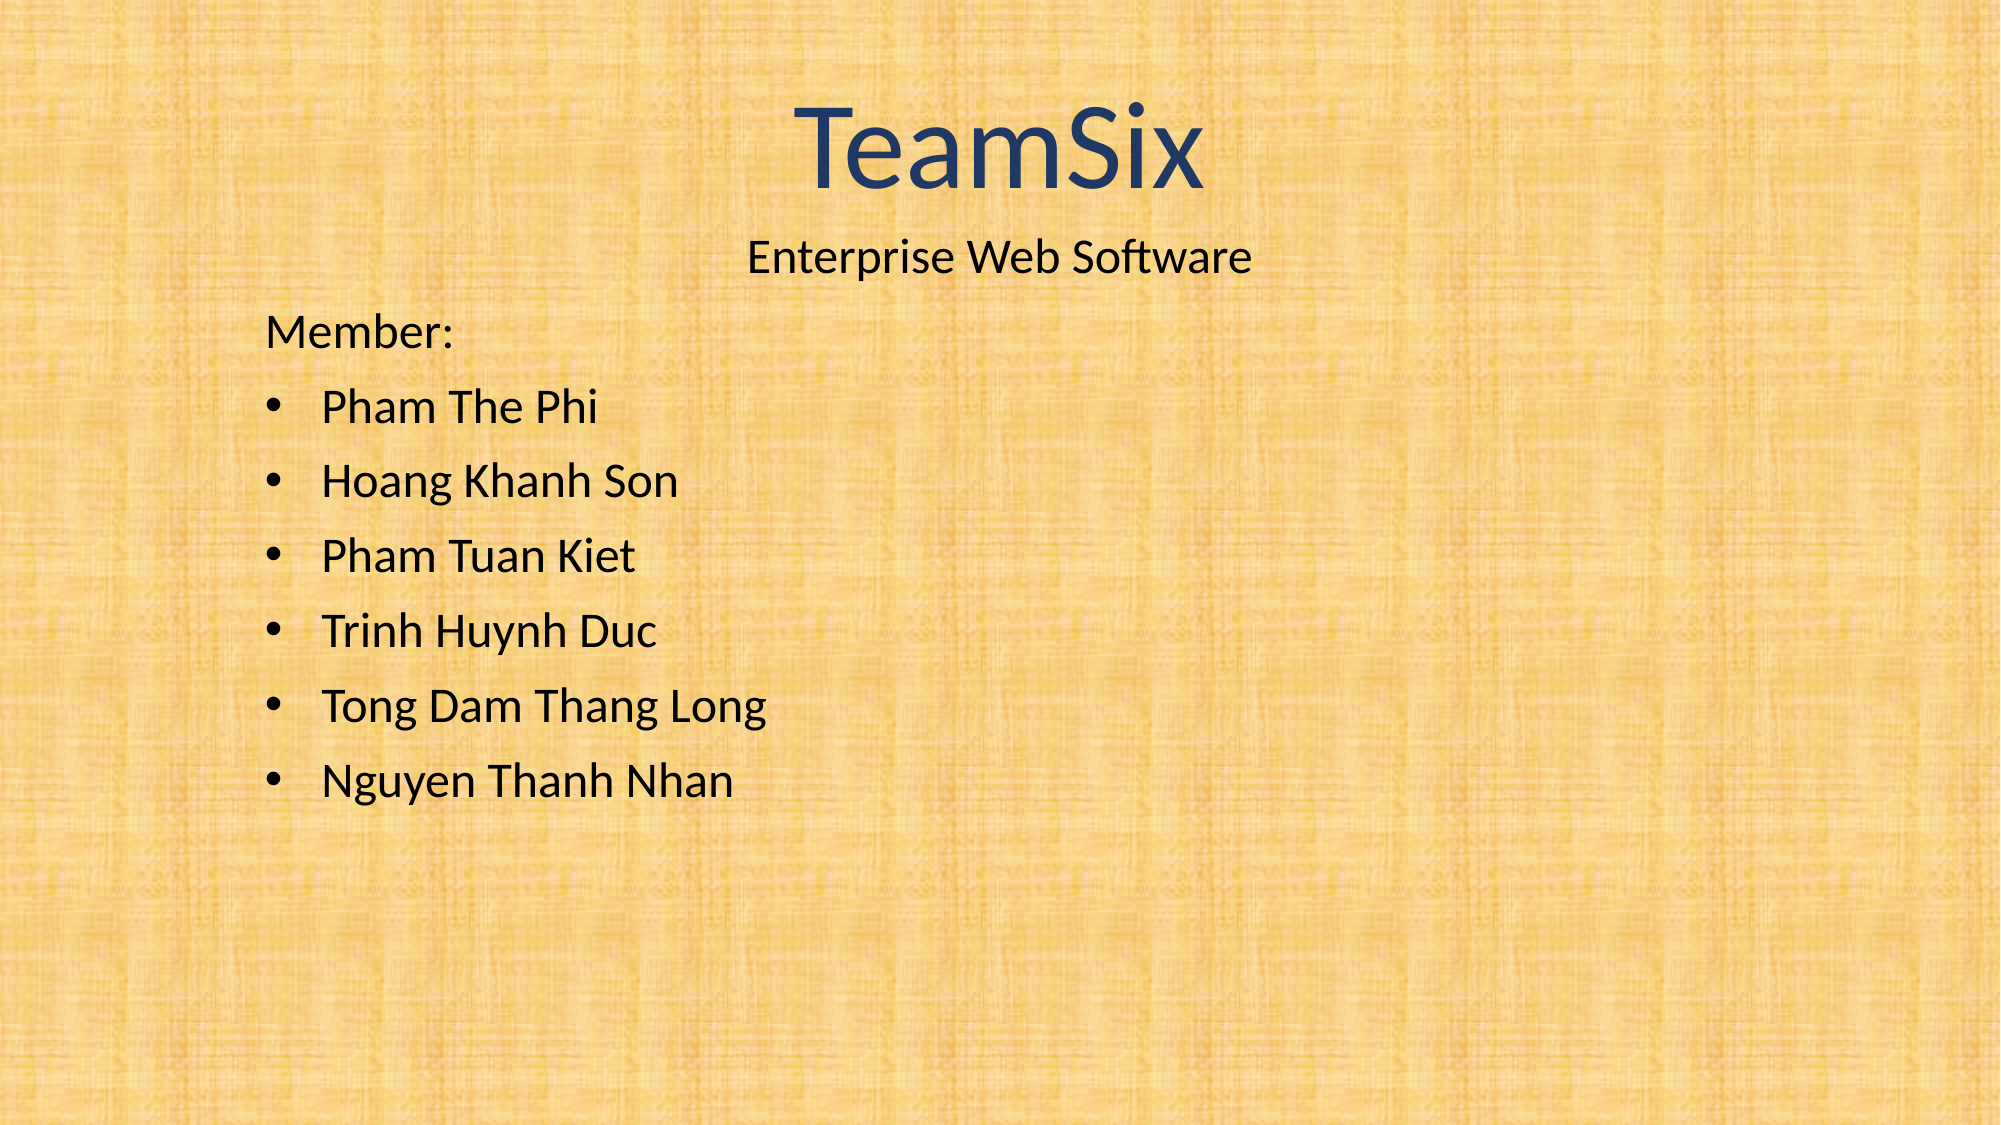

# TeamSix
Enterprise Web Software
Member:
Pham The Phi
Hoang Khanh Son
Pham Tuan Kiet
Trinh Huynh Duc
Tong Dam Thang Long
Nguyen Thanh Nhan